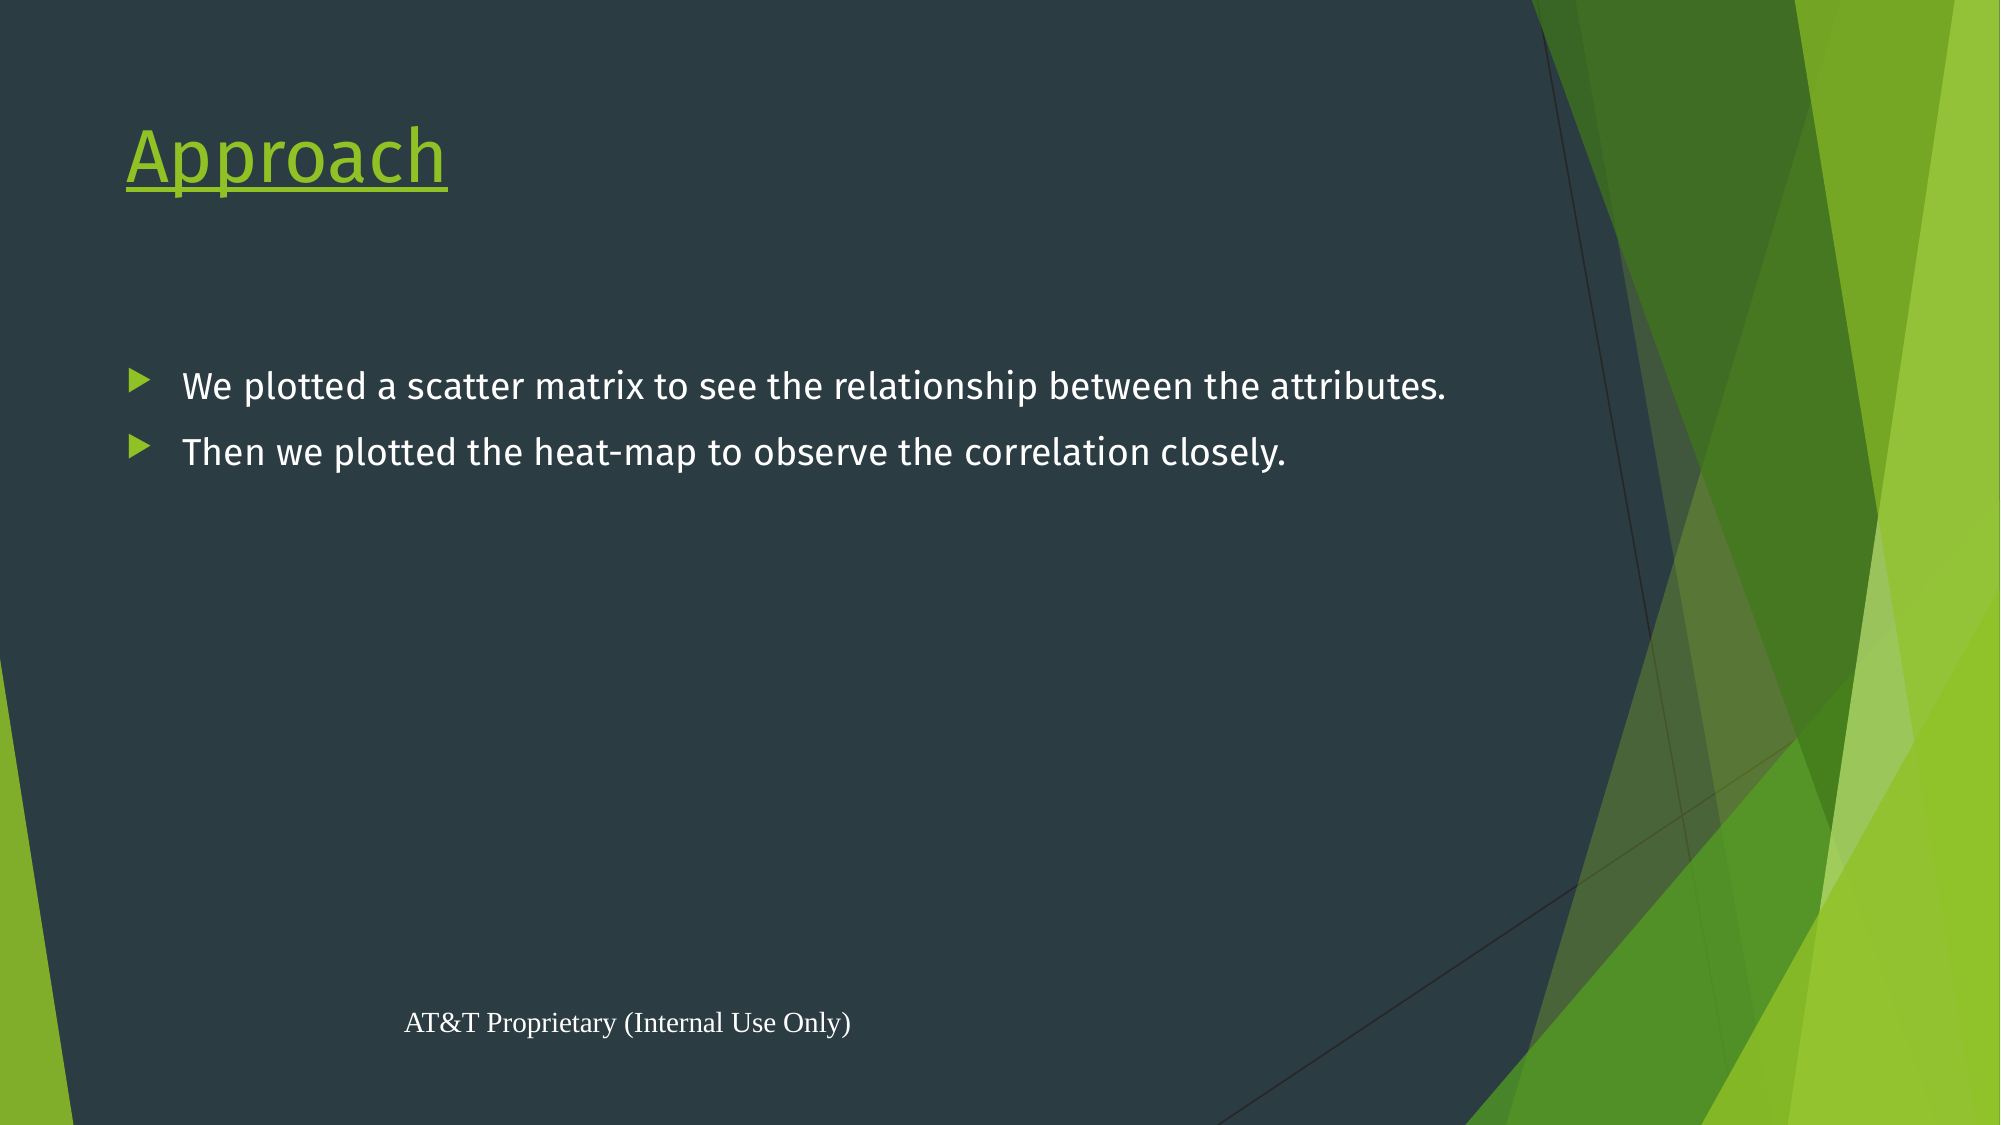

# Approach
We plotted a scatter matrix to see the relationship between the attributes.
Then we plotted the heat-map to observe the correlation closely.
AT&T Proprietary (Internal Use Only)